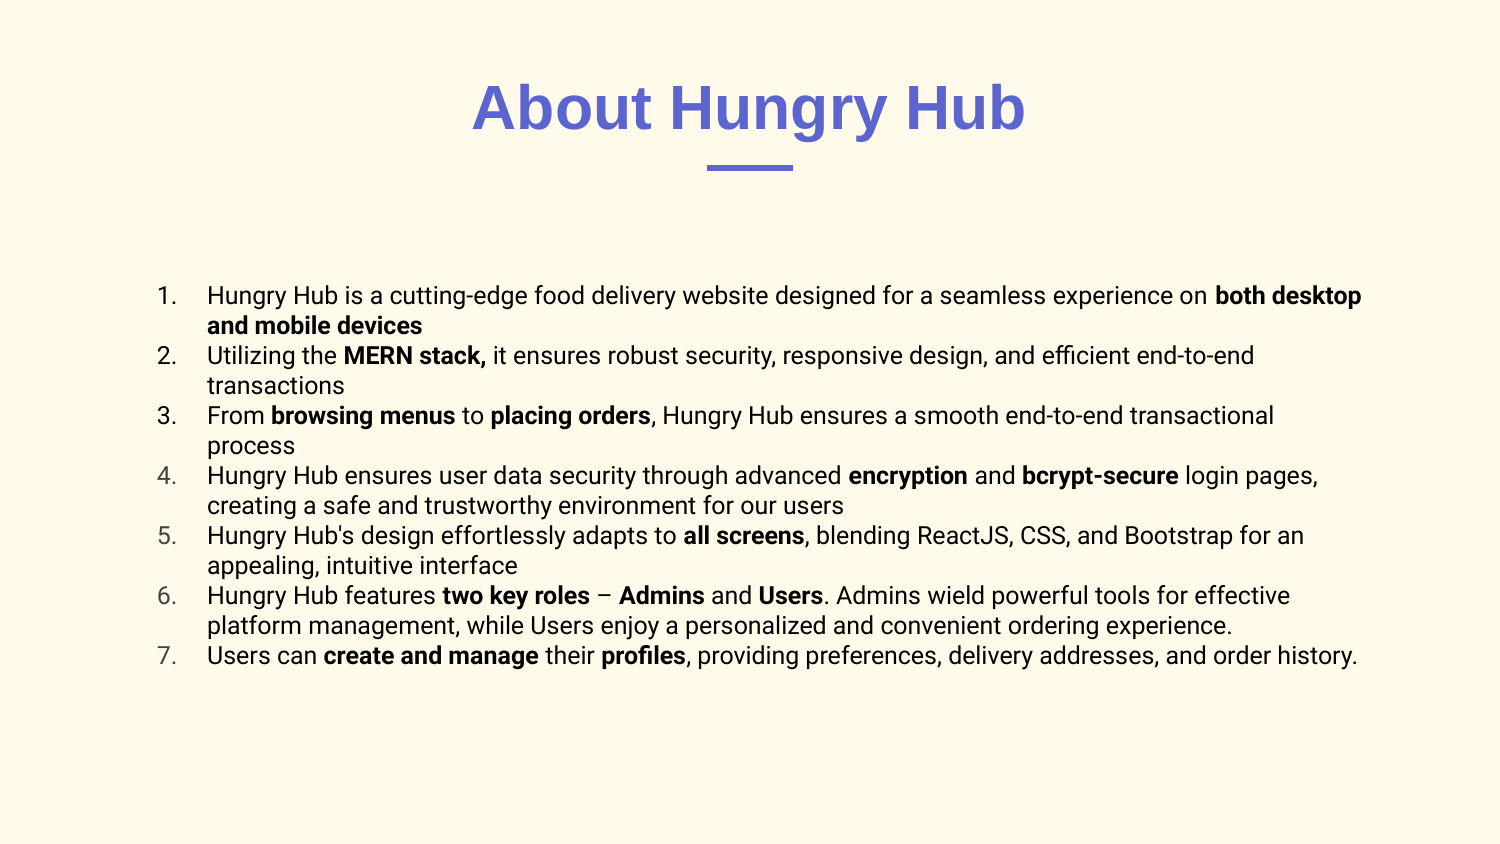

# About Hungry Hub

Hungry Hub is a cutting-edge food delivery website designed for a seamless experience on both desktop and mobile devices
Utilizing the MERN stack, it ensures robust security, responsive design, and efficient end-to-end transactions
From browsing menus to placing orders, Hungry Hub ensures a smooth end-to-end transactional process
Hungry Hub ensures user data security through advanced encryption and bcrypt-secure login pages, creating a safe and trustworthy environment for our users
Hungry Hub's design effortlessly adapts to all screens, blending ReactJS, CSS, and Bootstrap for an appealing, intuitive interface
Hungry Hub features two key roles – Admins and Users. Admins wield powerful tools for effective platform management, while Users enjoy a personalized and convenient ordering experience.
Users can create and manage their profiles, providing preferences, delivery addresses, and order history.